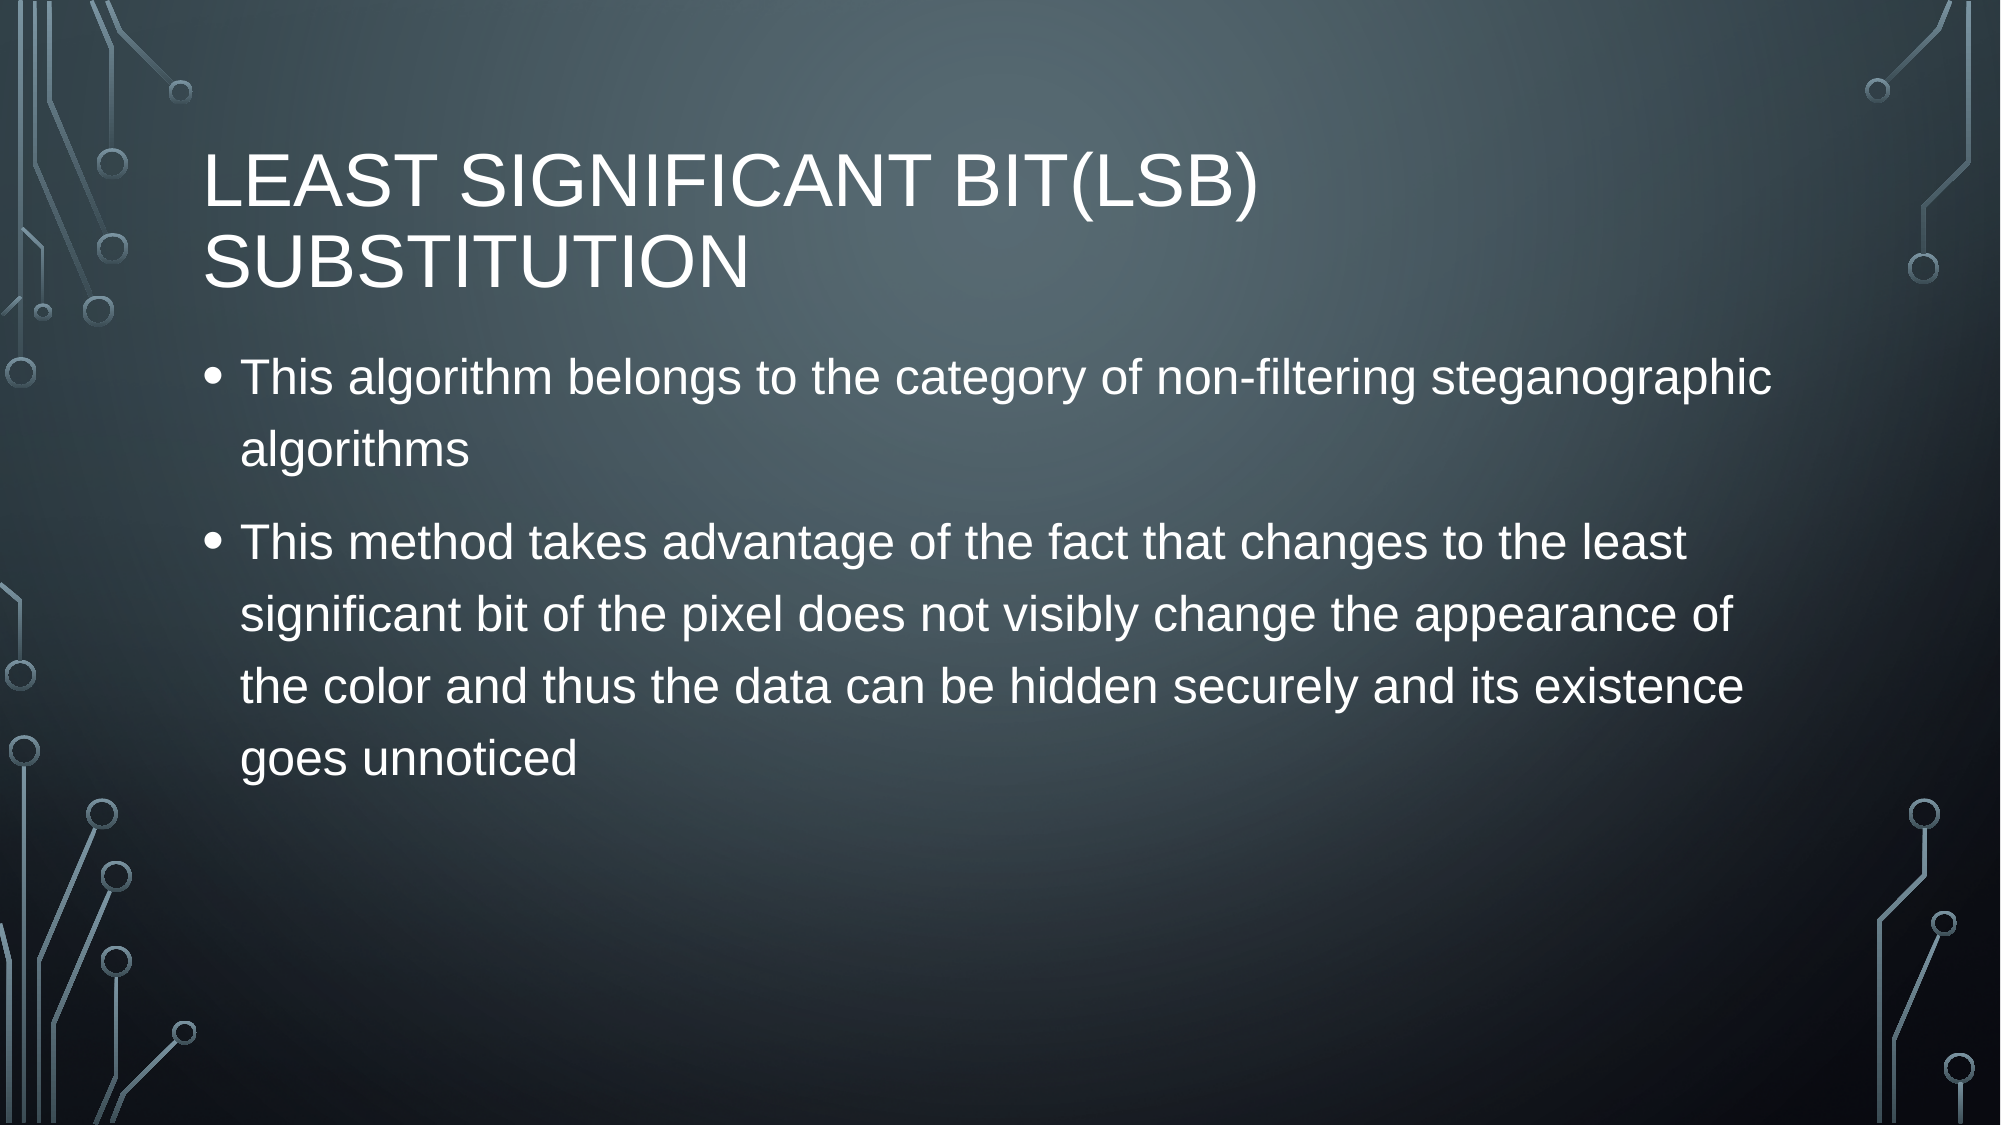

# Least significant bit(lsb) substitution
This algorithm belongs to the category of non-filtering steganographic algorithms
This method takes advantage of the fact that changes to the least significant bit of the pixel does not visibly change the appearance of the color and thus the data can be hidden securely and its existence goes unnoticed